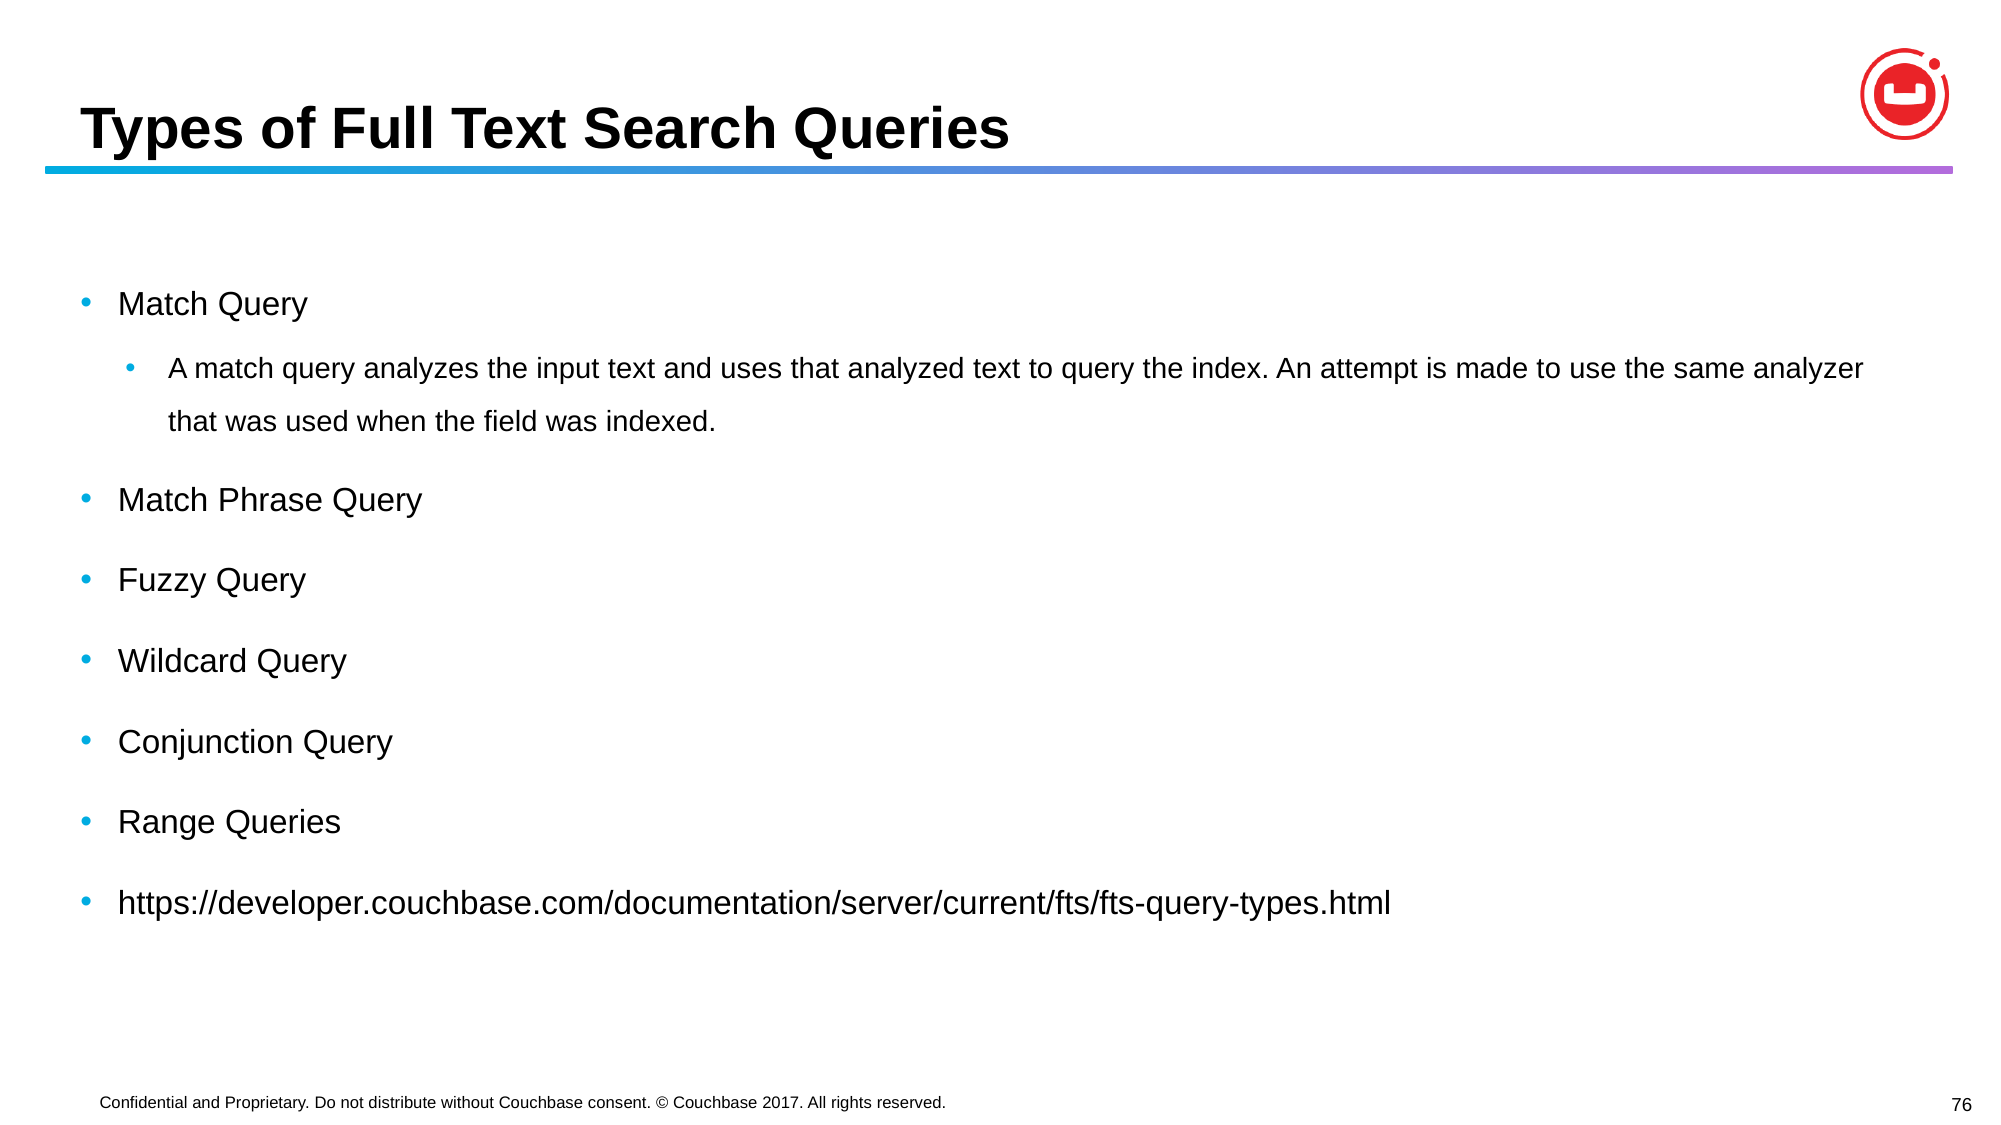

# Types of Full Text Search Queries
Match Query
A match query analyzes the input text and uses that analyzed text to query the index. An attempt is made to use the same analyzer that was used when the field was indexed.
Match Phrase Query
Fuzzy Query
Wildcard Query
Conjunction Query
Range Queries
https://developer.couchbase.com/documentation/server/current/fts/fts-query-types.html